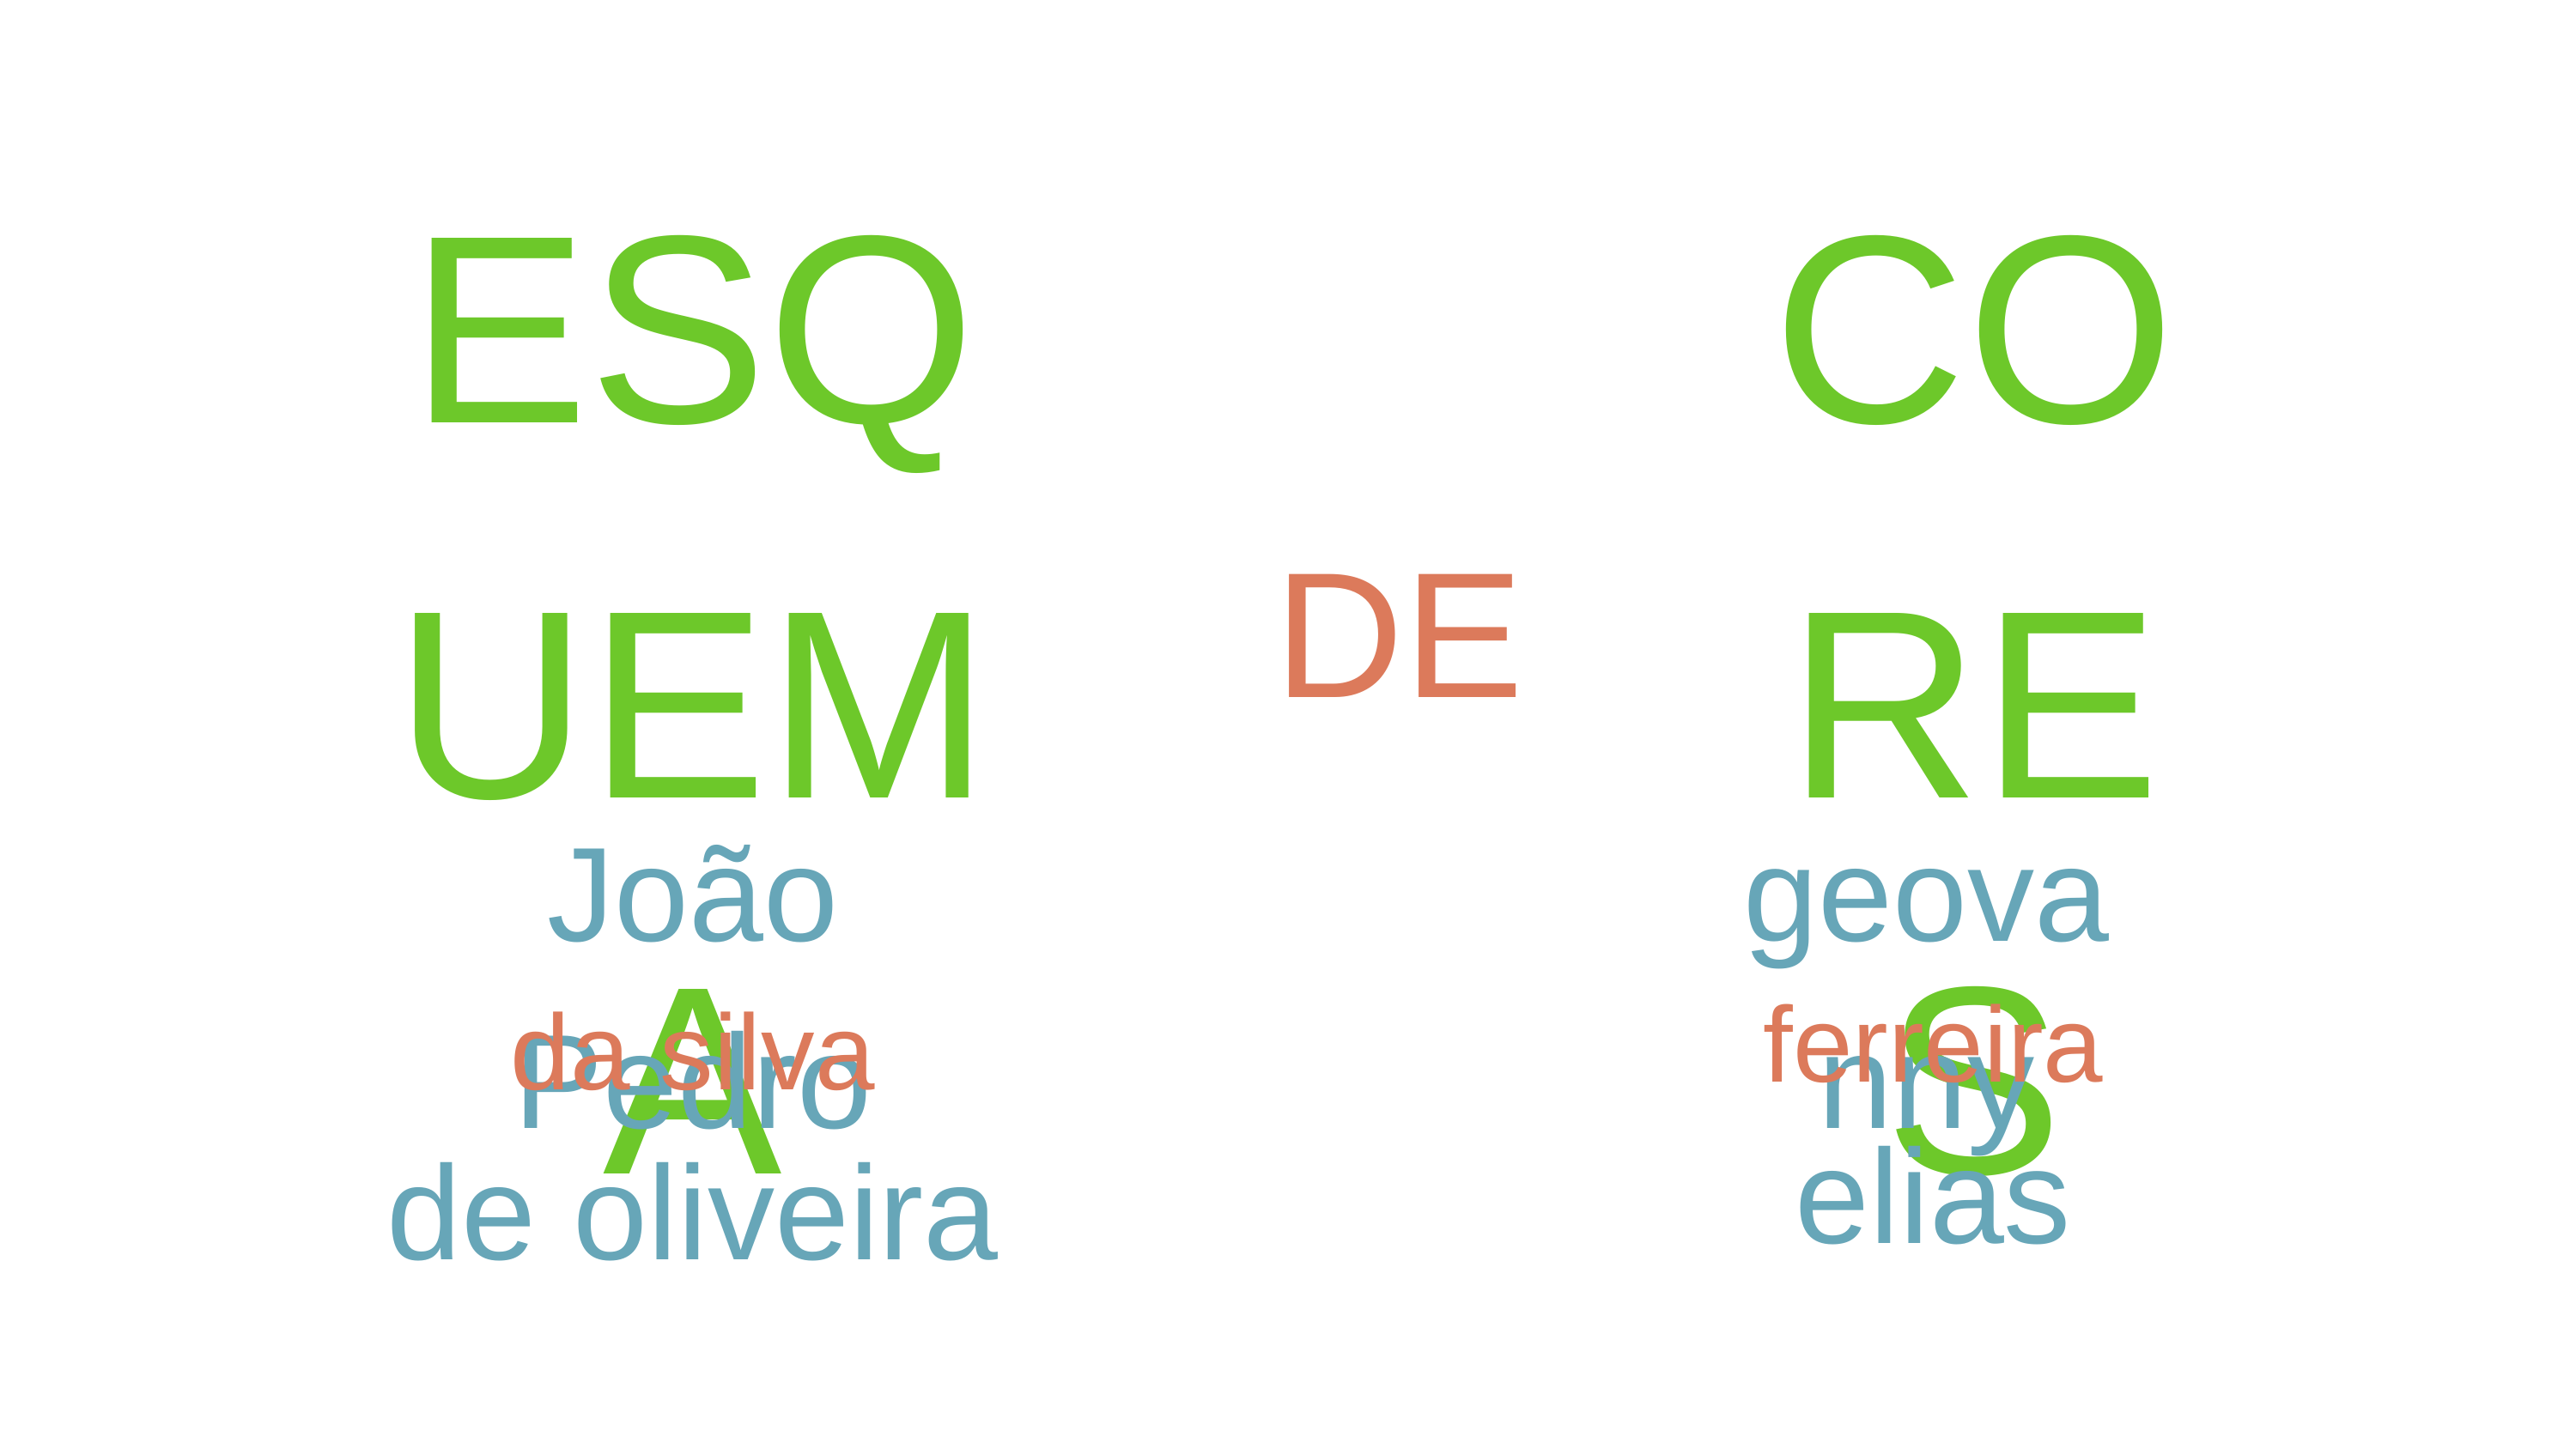

CORES
ESQUEMA
DE
geovanny
João Pedro
ferreira
da silva
elias
de oliveira